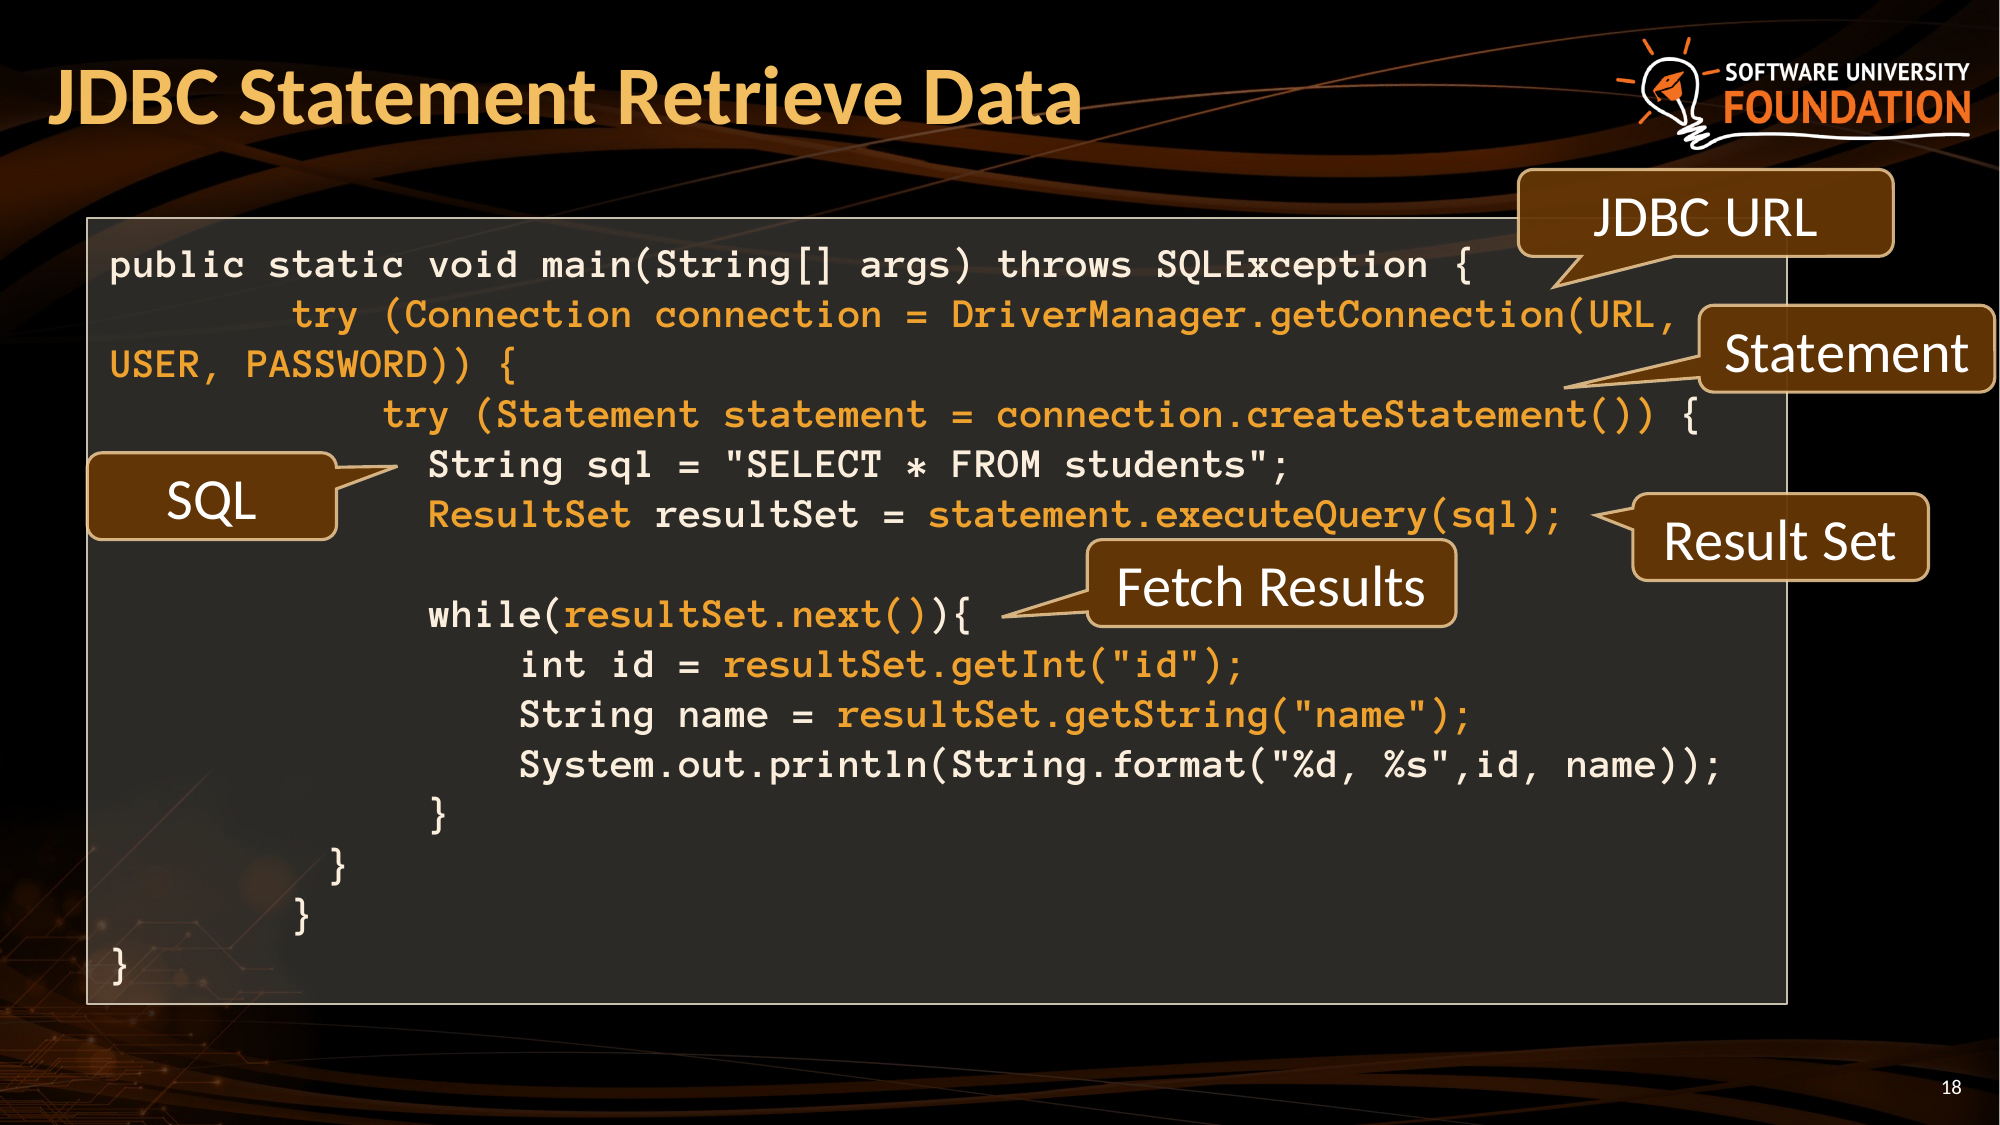

# JDBC Statement Retrieve Data
JDBC URL
public static void main(String[] args) throws SQLException {
        try (Connection connection = DriverManager.getConnection(URL, USER, PASSWORD)) {
            try (Statement statement = connection.createStatement()) {
              String sql = "SELECT * FROM students";
              ResultSet resultSet = statement.executeQuery(sql);

              while(resultSet.next()){
                  int id = resultSet.getInt("id");
                  String name = resultSet.getString("name");
                  System.out.println(String.format("%d, %s",id, name));
              }
	   }
        }
}
Statement
SQL
Result Set
Fetch Results
18